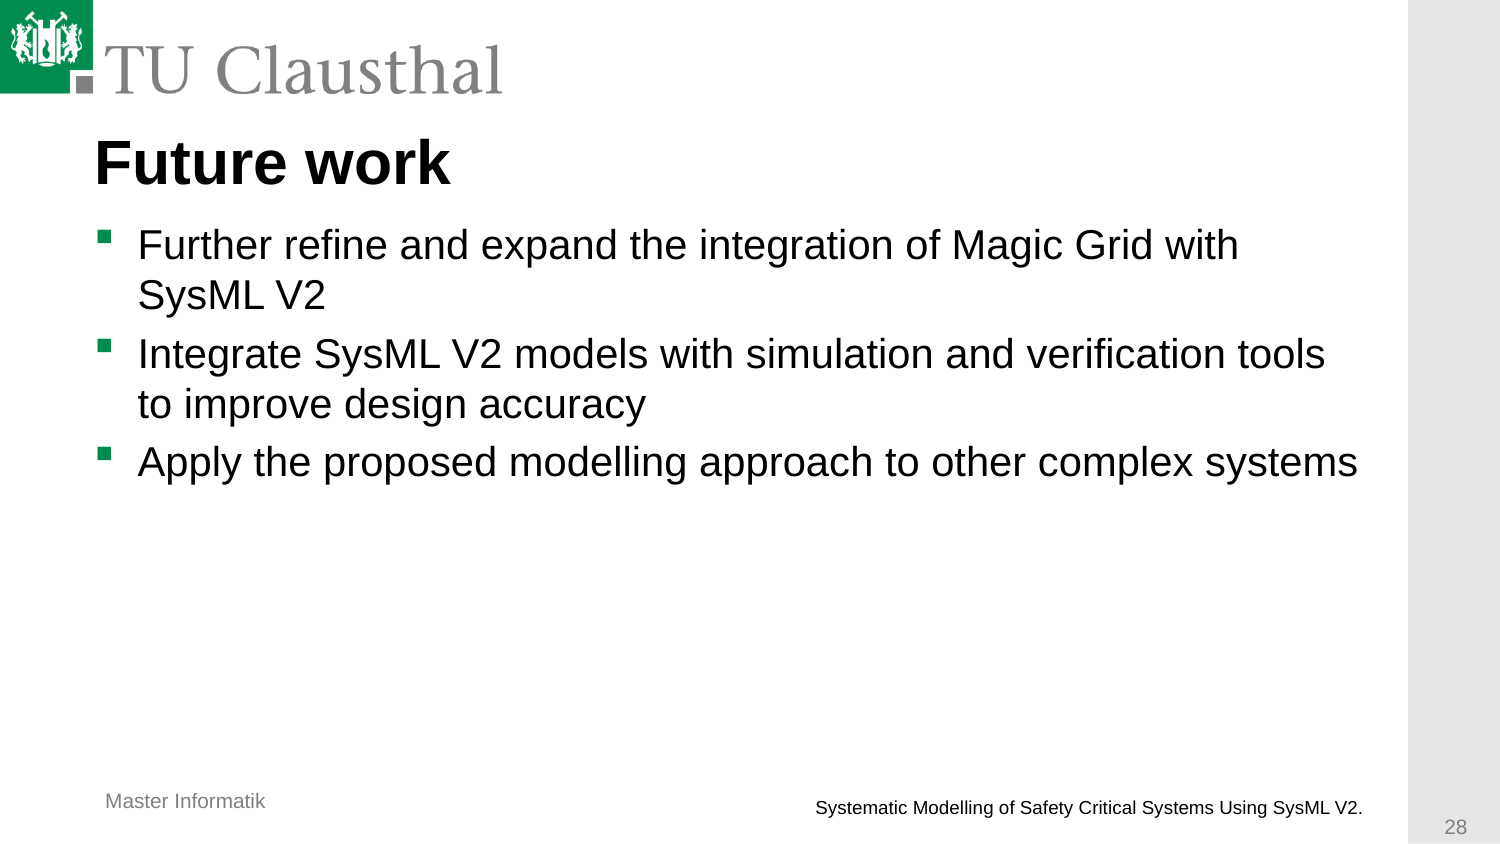

# Future work
Further refine and expand the integration of Magic Grid with SysML V2
Integrate SysML V2 models with simulation and verification tools to improve design accuracy
Apply the proposed modelling approach to other complex systems